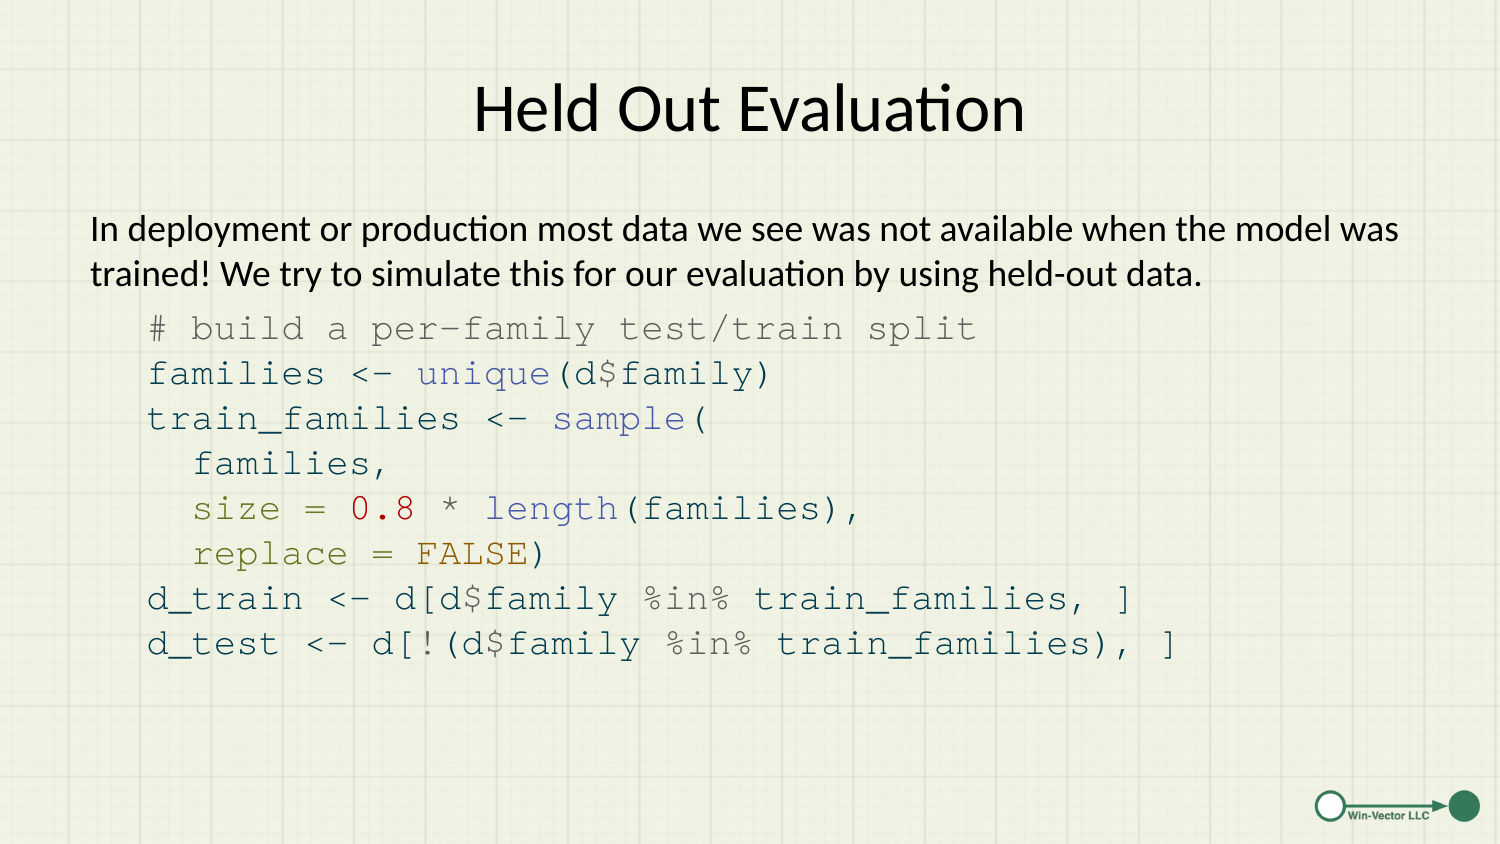

# Held Out Evaluation
In deployment or production most data we see was not available when the model was trained! We try to simulate this for our evaluation by using held-out data.
# build a per-family test/train split families <- unique(d$family) train_families <- sample( families, size = 0.8 * length(families), replace = FALSE) d_train <- d[d$family %in% train_families, ] d_test <- d[!(d$family %in% train_families), ]